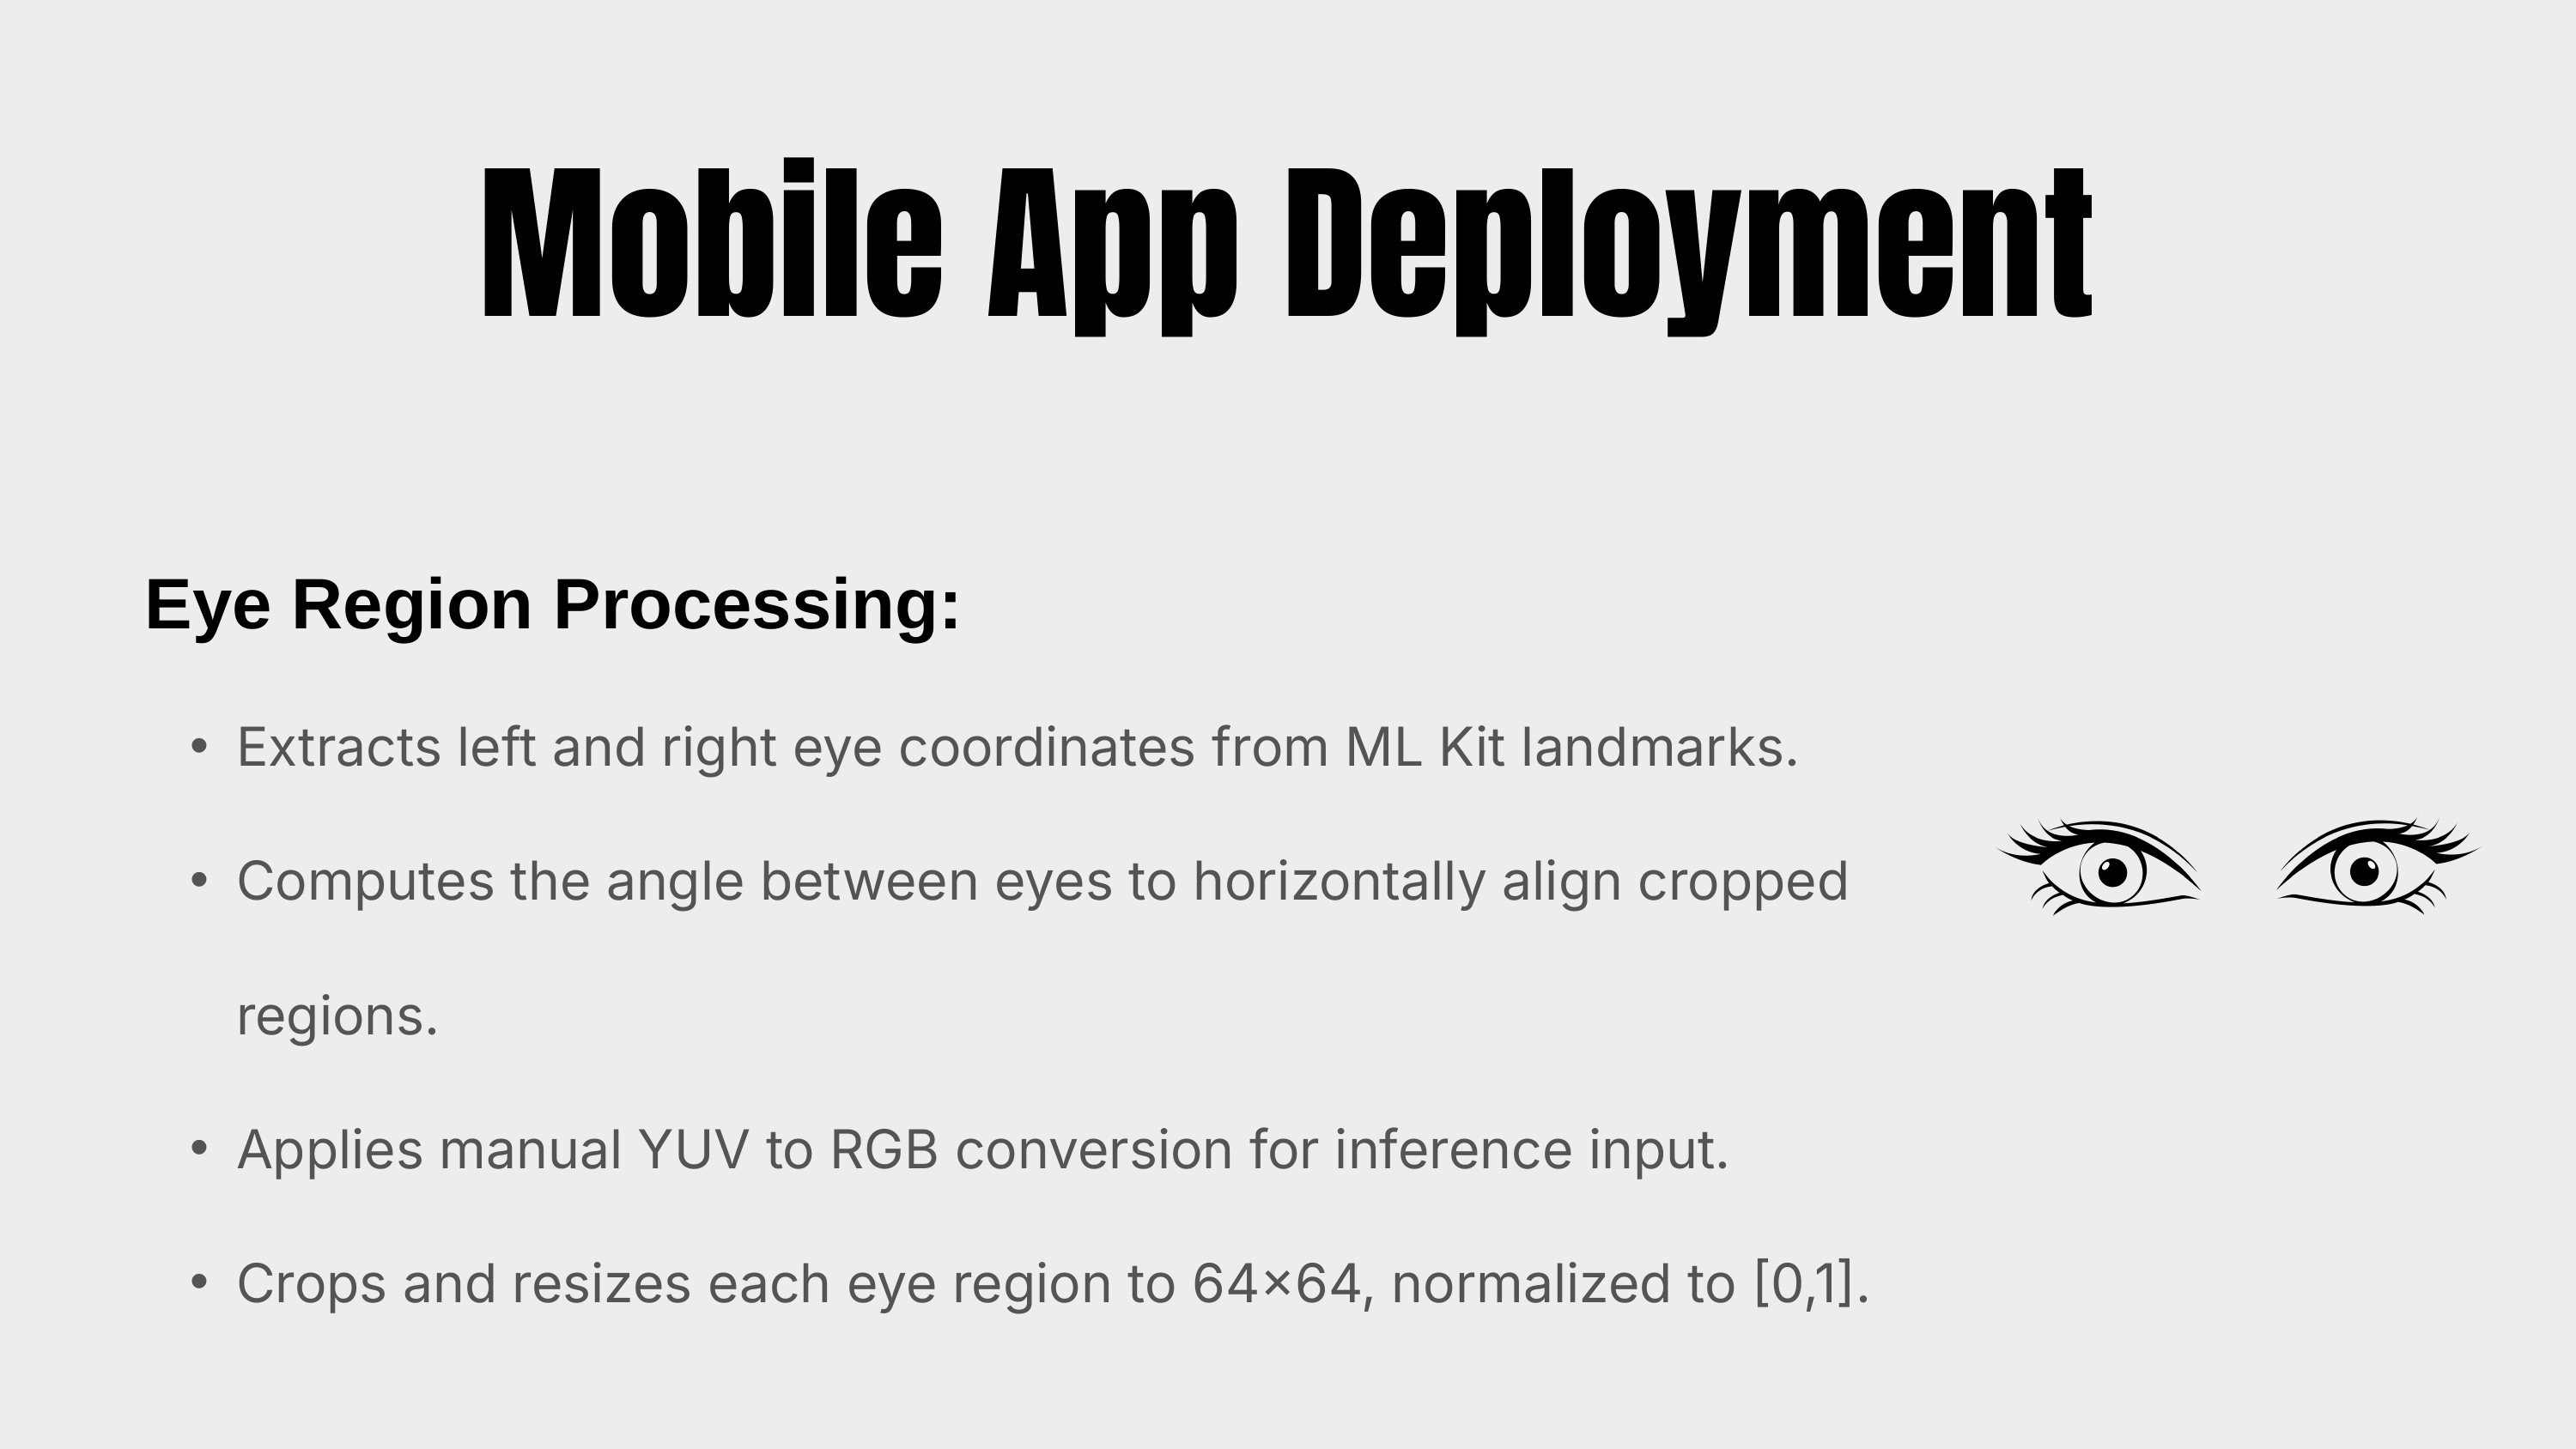

Mobile App Deployment
Eye Region Processing:
Extracts left and right eye coordinates from ML Kit landmarks.
Computes the angle between eyes to horizontally align cropped regions.
Applies manual YUV to RGB conversion for inference input.
Crops and resizes each eye region to 64×64, normalized to [0,1].